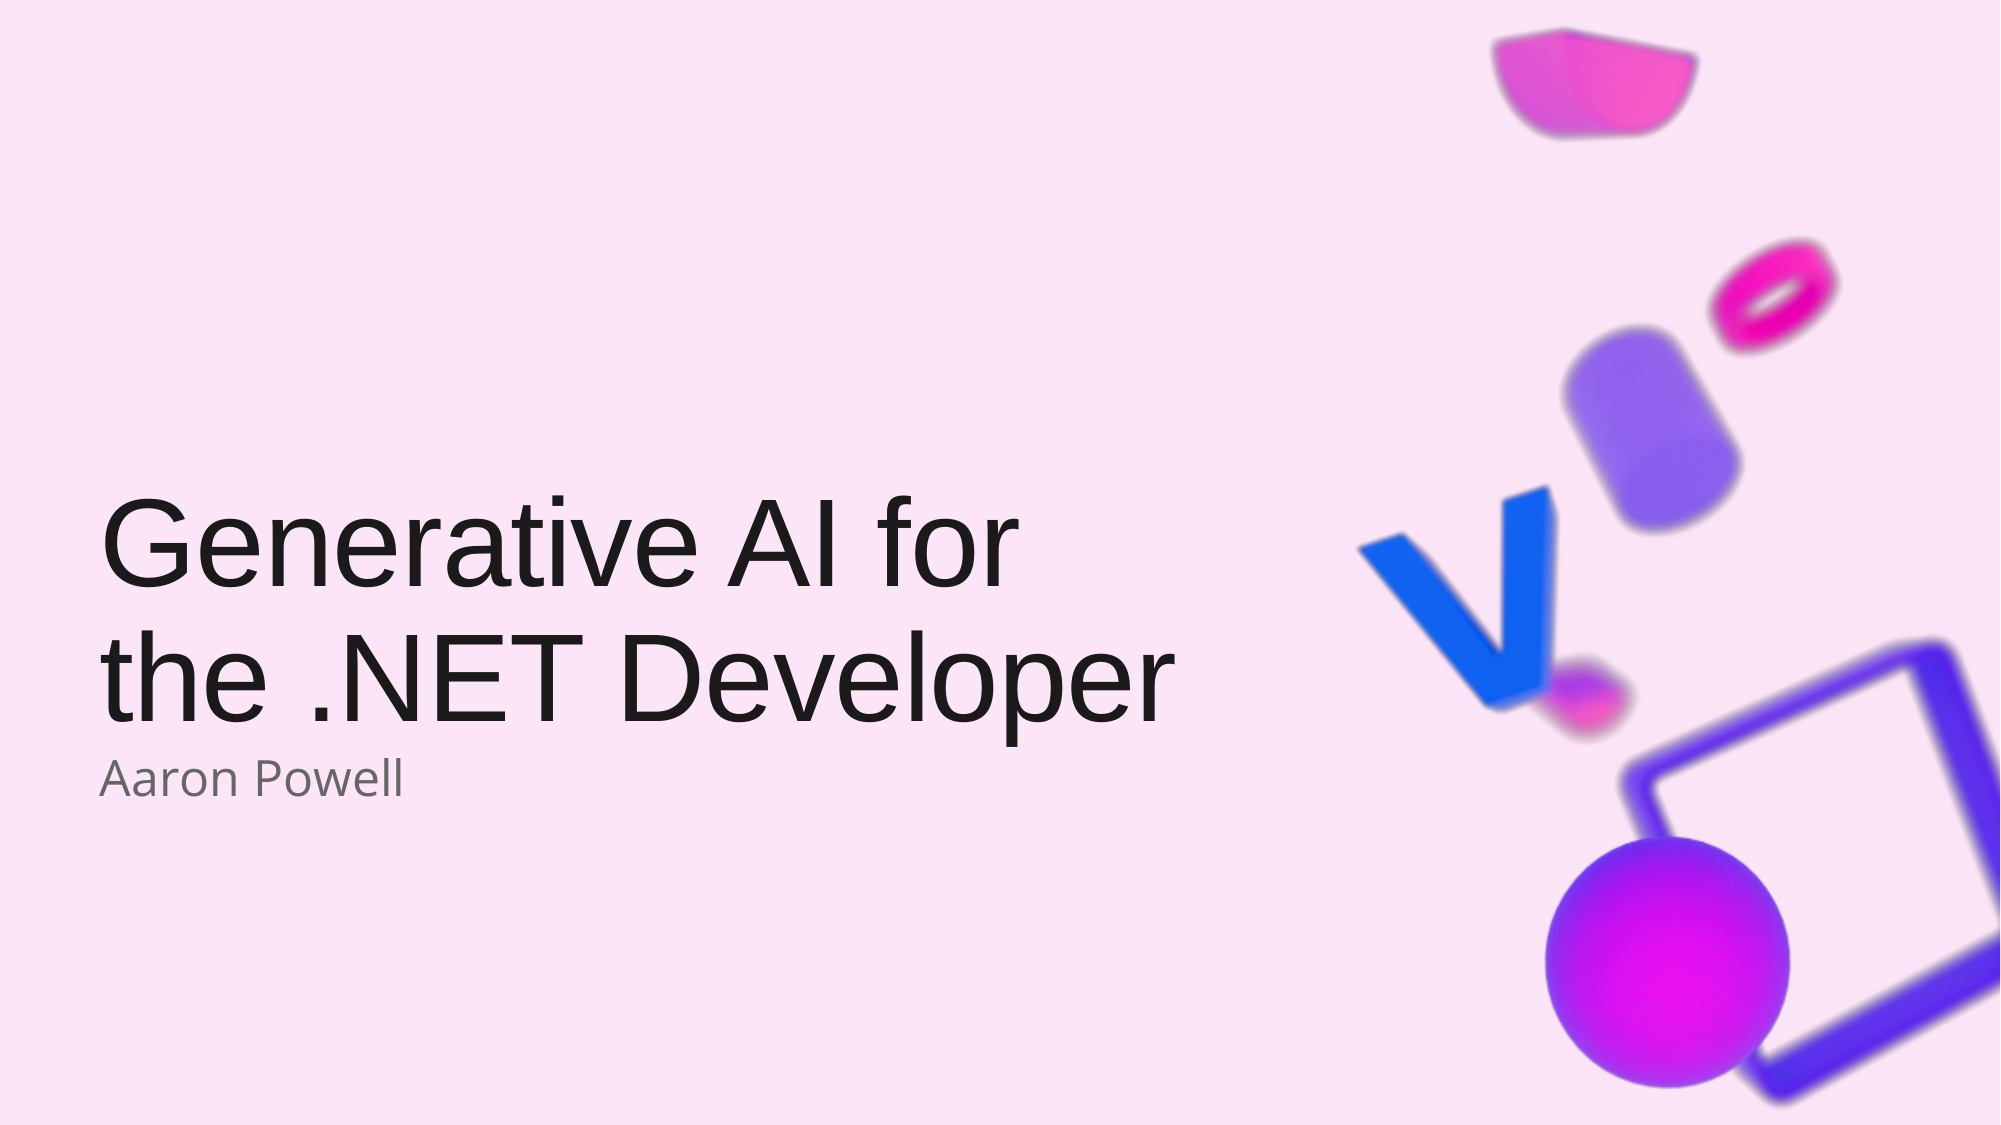

# Generative AI for the .NET Developer
Aaron Powell